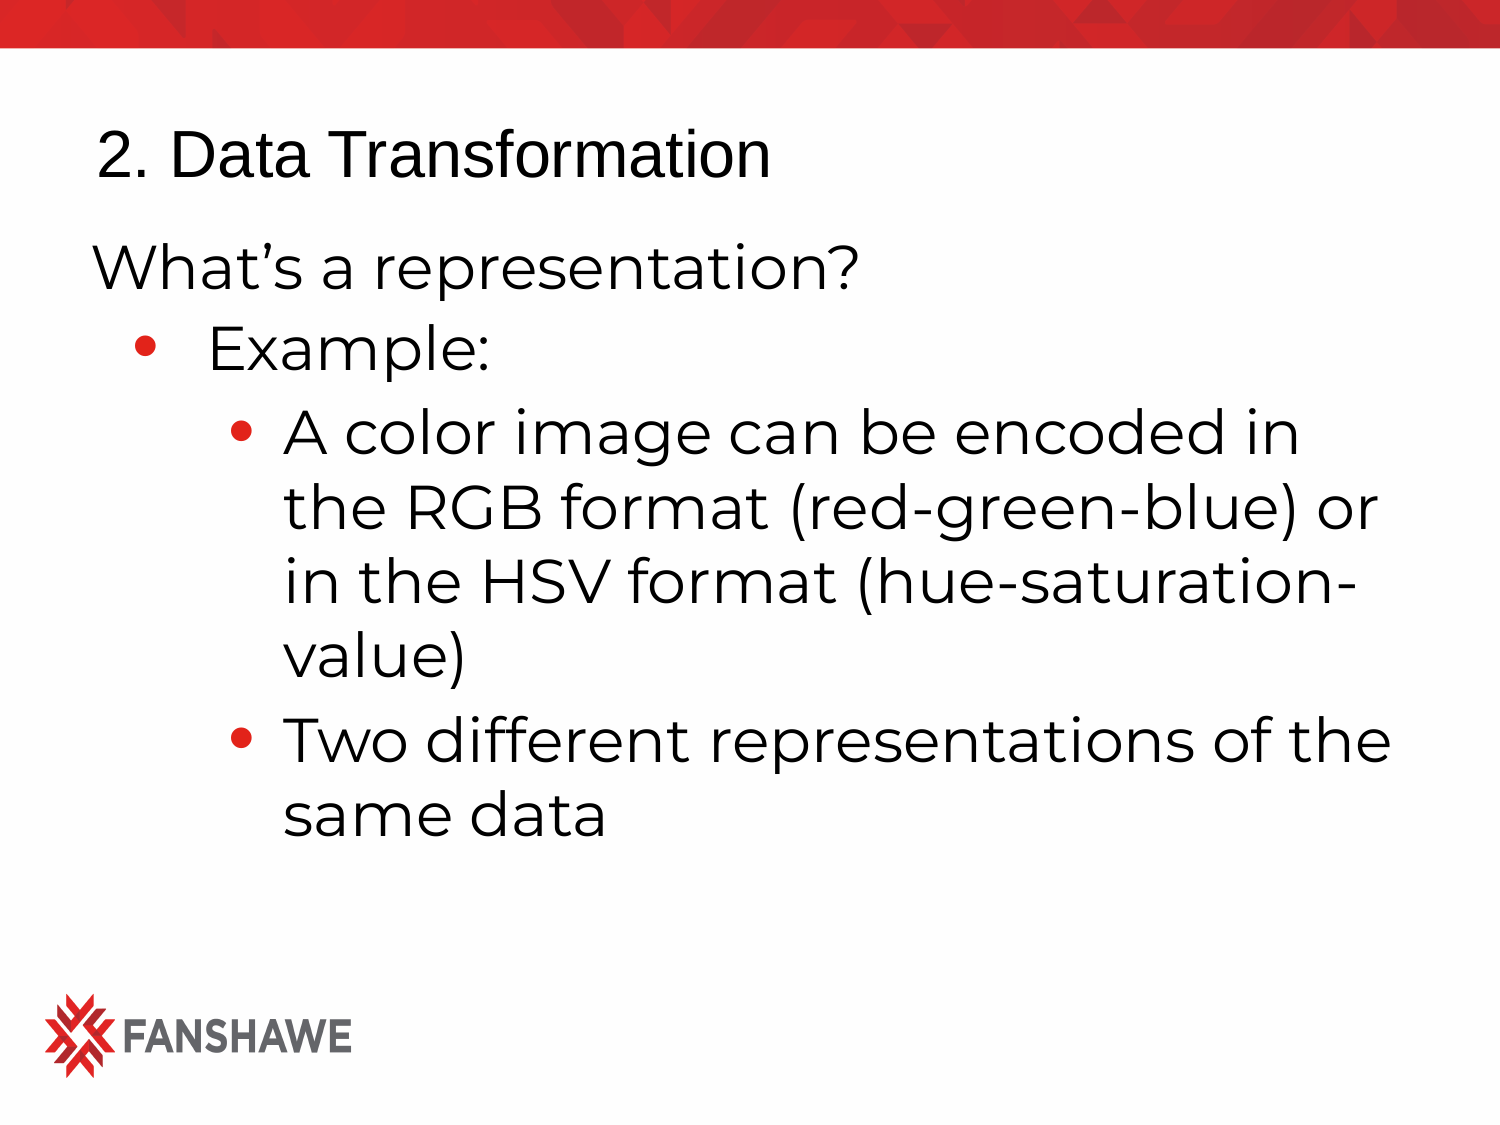

# 2. Data Transformation
What’s a representation?
Example:
A color image can be encoded in the RGB format (red-green-blue) or in the HSV format (hue-saturation-value)
Two different representations of the same data